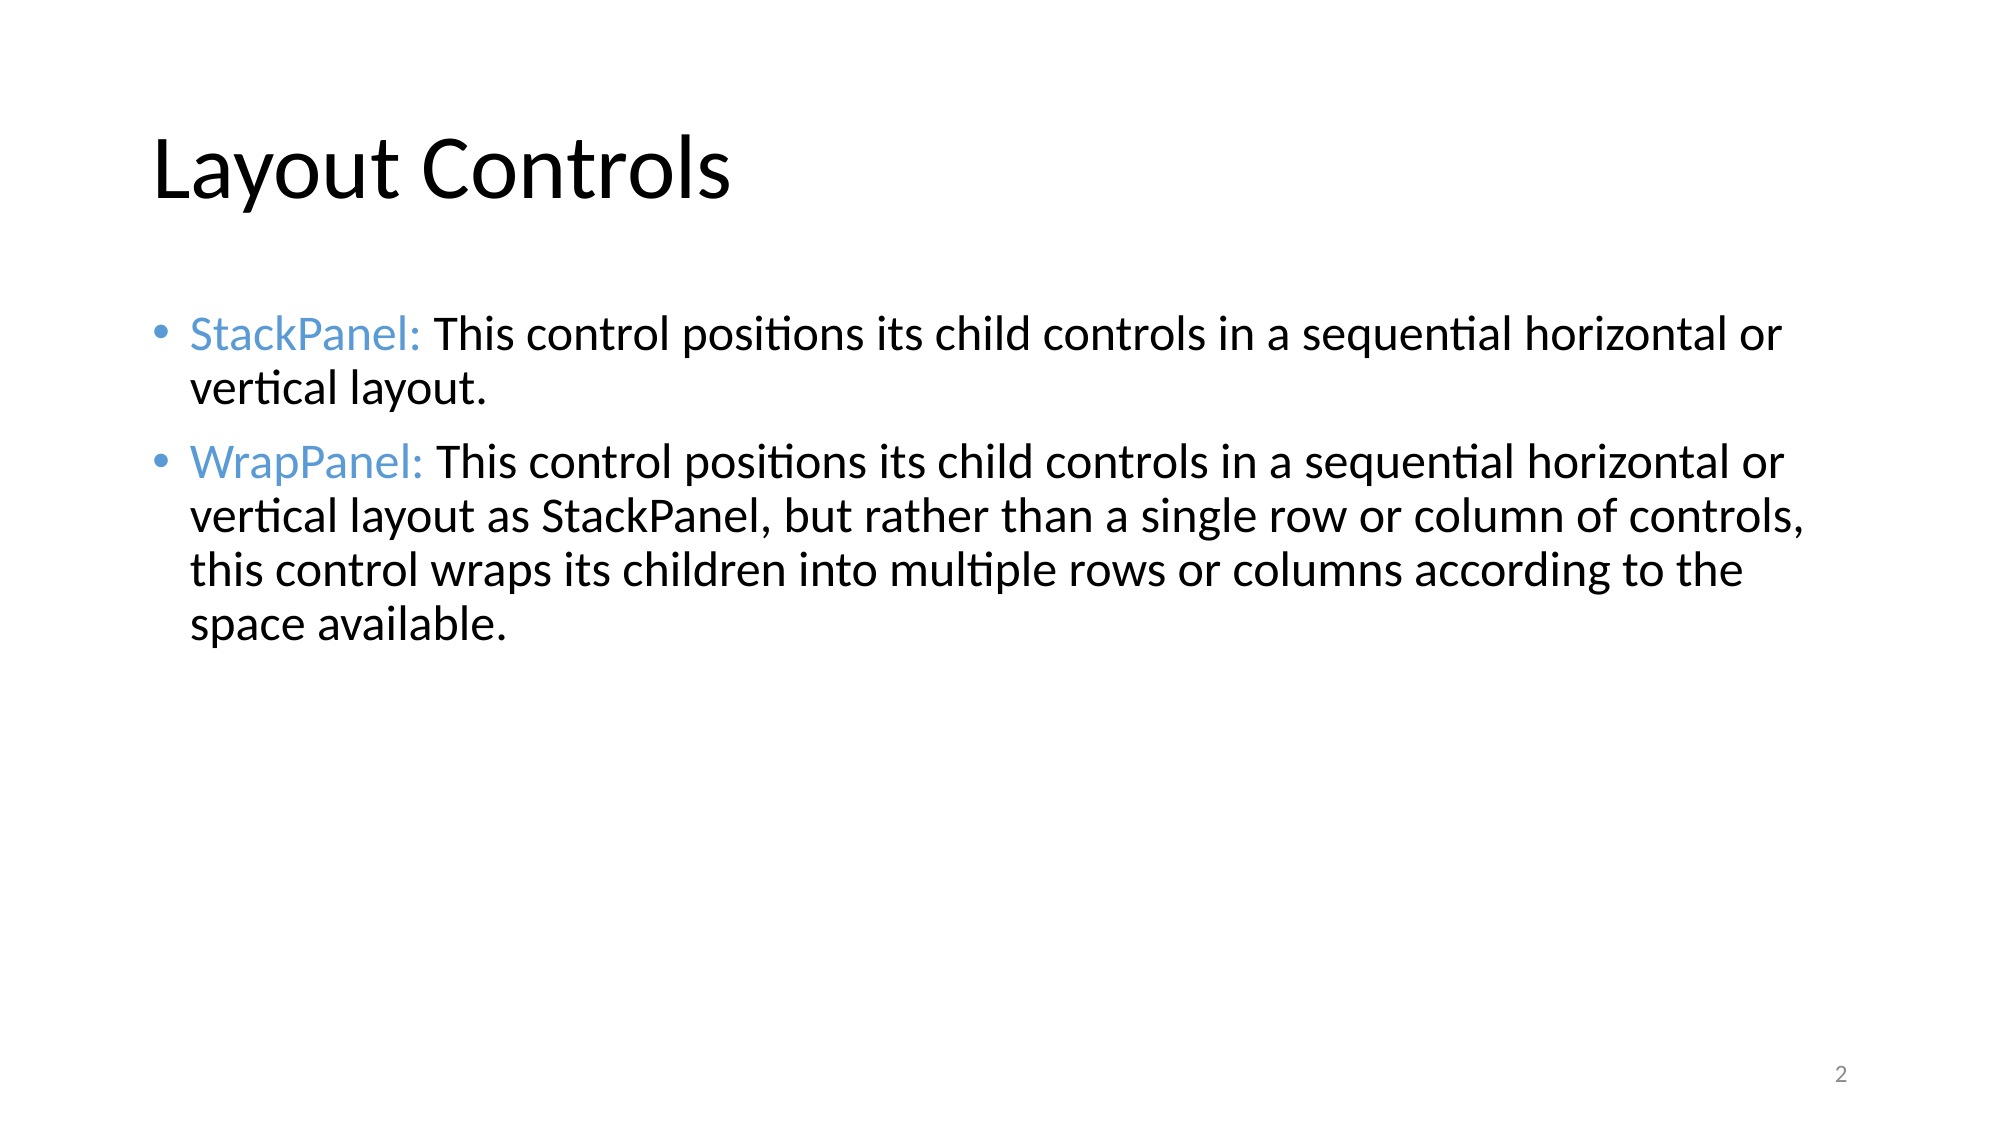

# Layout Controls
StackPanel: This control positions its child controls in a sequential horizontal or vertical layout.
WrapPanel: This control positions its child controls in a sequential horizontal or vertical layout as StackPanel, but rather than a single row or column of controls, this control wraps its children into multiple rows or columns according to the space available.
2